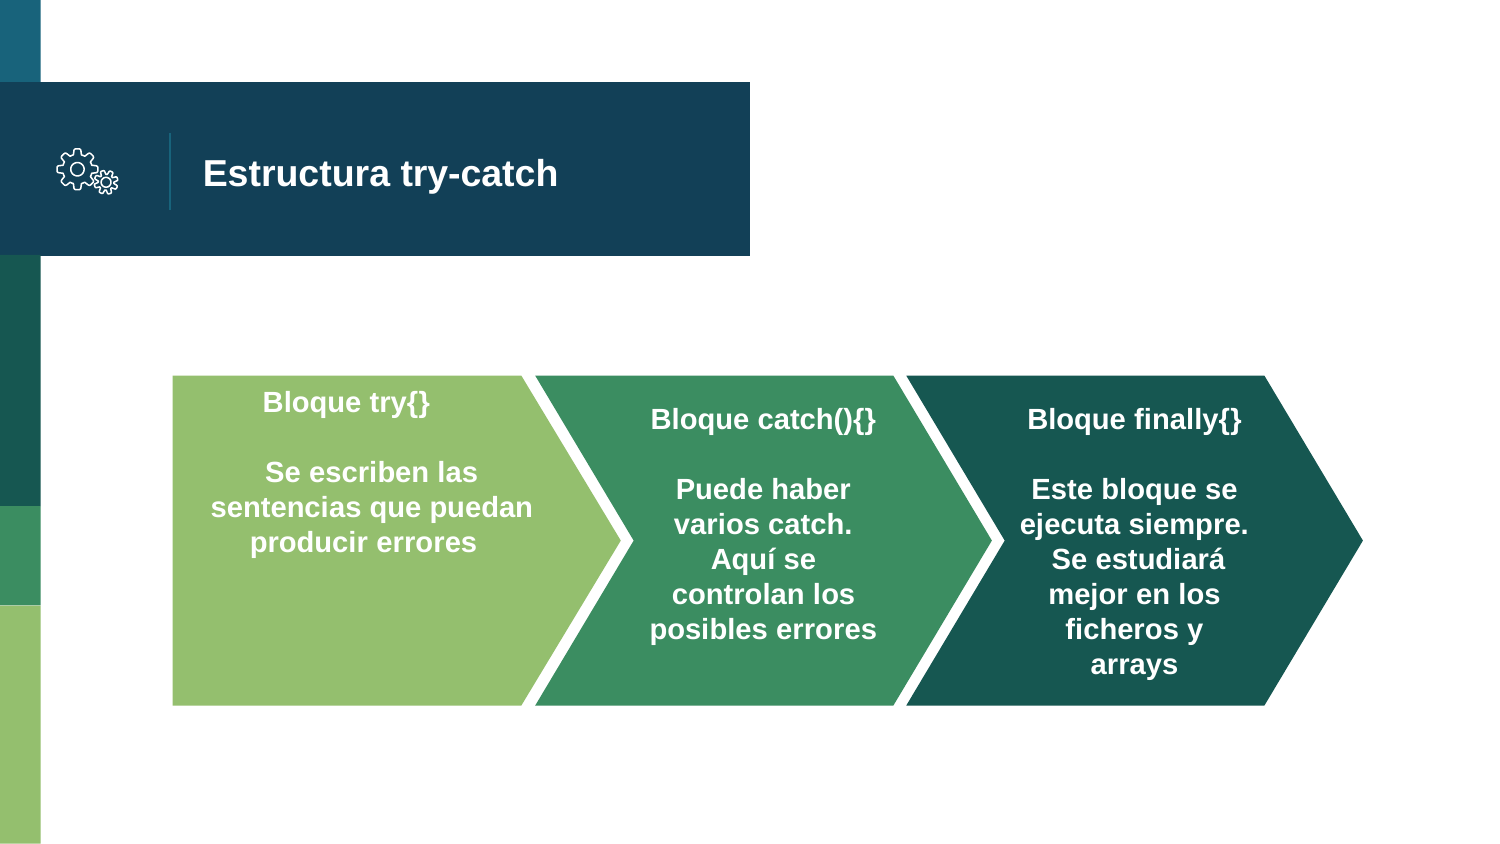

# Estructura try-catch

Bloque try{}

Se escriben las sentencias que puedan producir errores

Bloque catch(){}

Puede haber varios catch.
Aquí se controlan los posibles errores

Bloque finally{}

Este bloque se ejecuta siempre.
 Se estudiará mejor en los ficheros y arrays